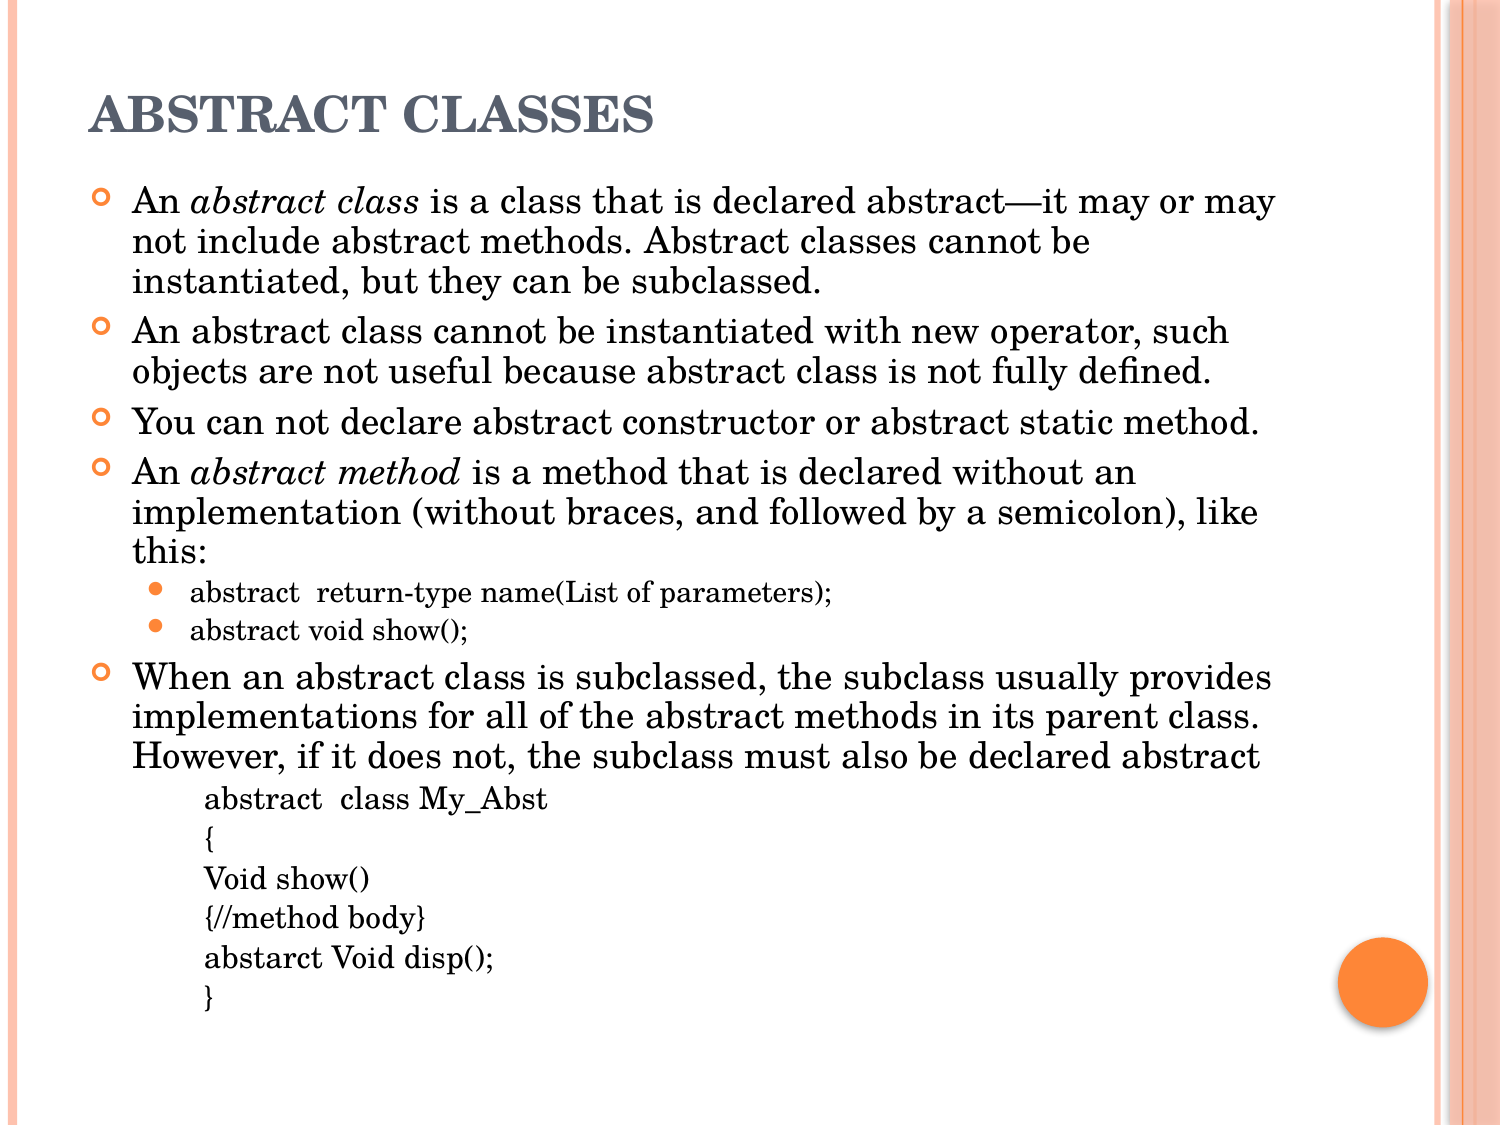

# Abstract classes
An abstract class is a class that is declared abstract—it may or may not include abstract methods. Abstract classes cannot be instantiated, but they can be subclassed.
An abstract class cannot be instantiated with new operator, such objects are not useful because abstract class is not fully defined.
You can not declare abstract constructor or abstract static method.
An abstract method is a method that is declared without an implementation (without braces, and followed by a semicolon), like this:
abstract  return-type name(List of parameters);
abstract void show();
When an abstract class is subclassed, the subclass usually provides implementations for all of the abstract methods in its parent class. However, if it does not, the subclass must also be declared abstract
abstract  class My_Abst
{
Void show()
{//method body}
abstarct Void disp();
}